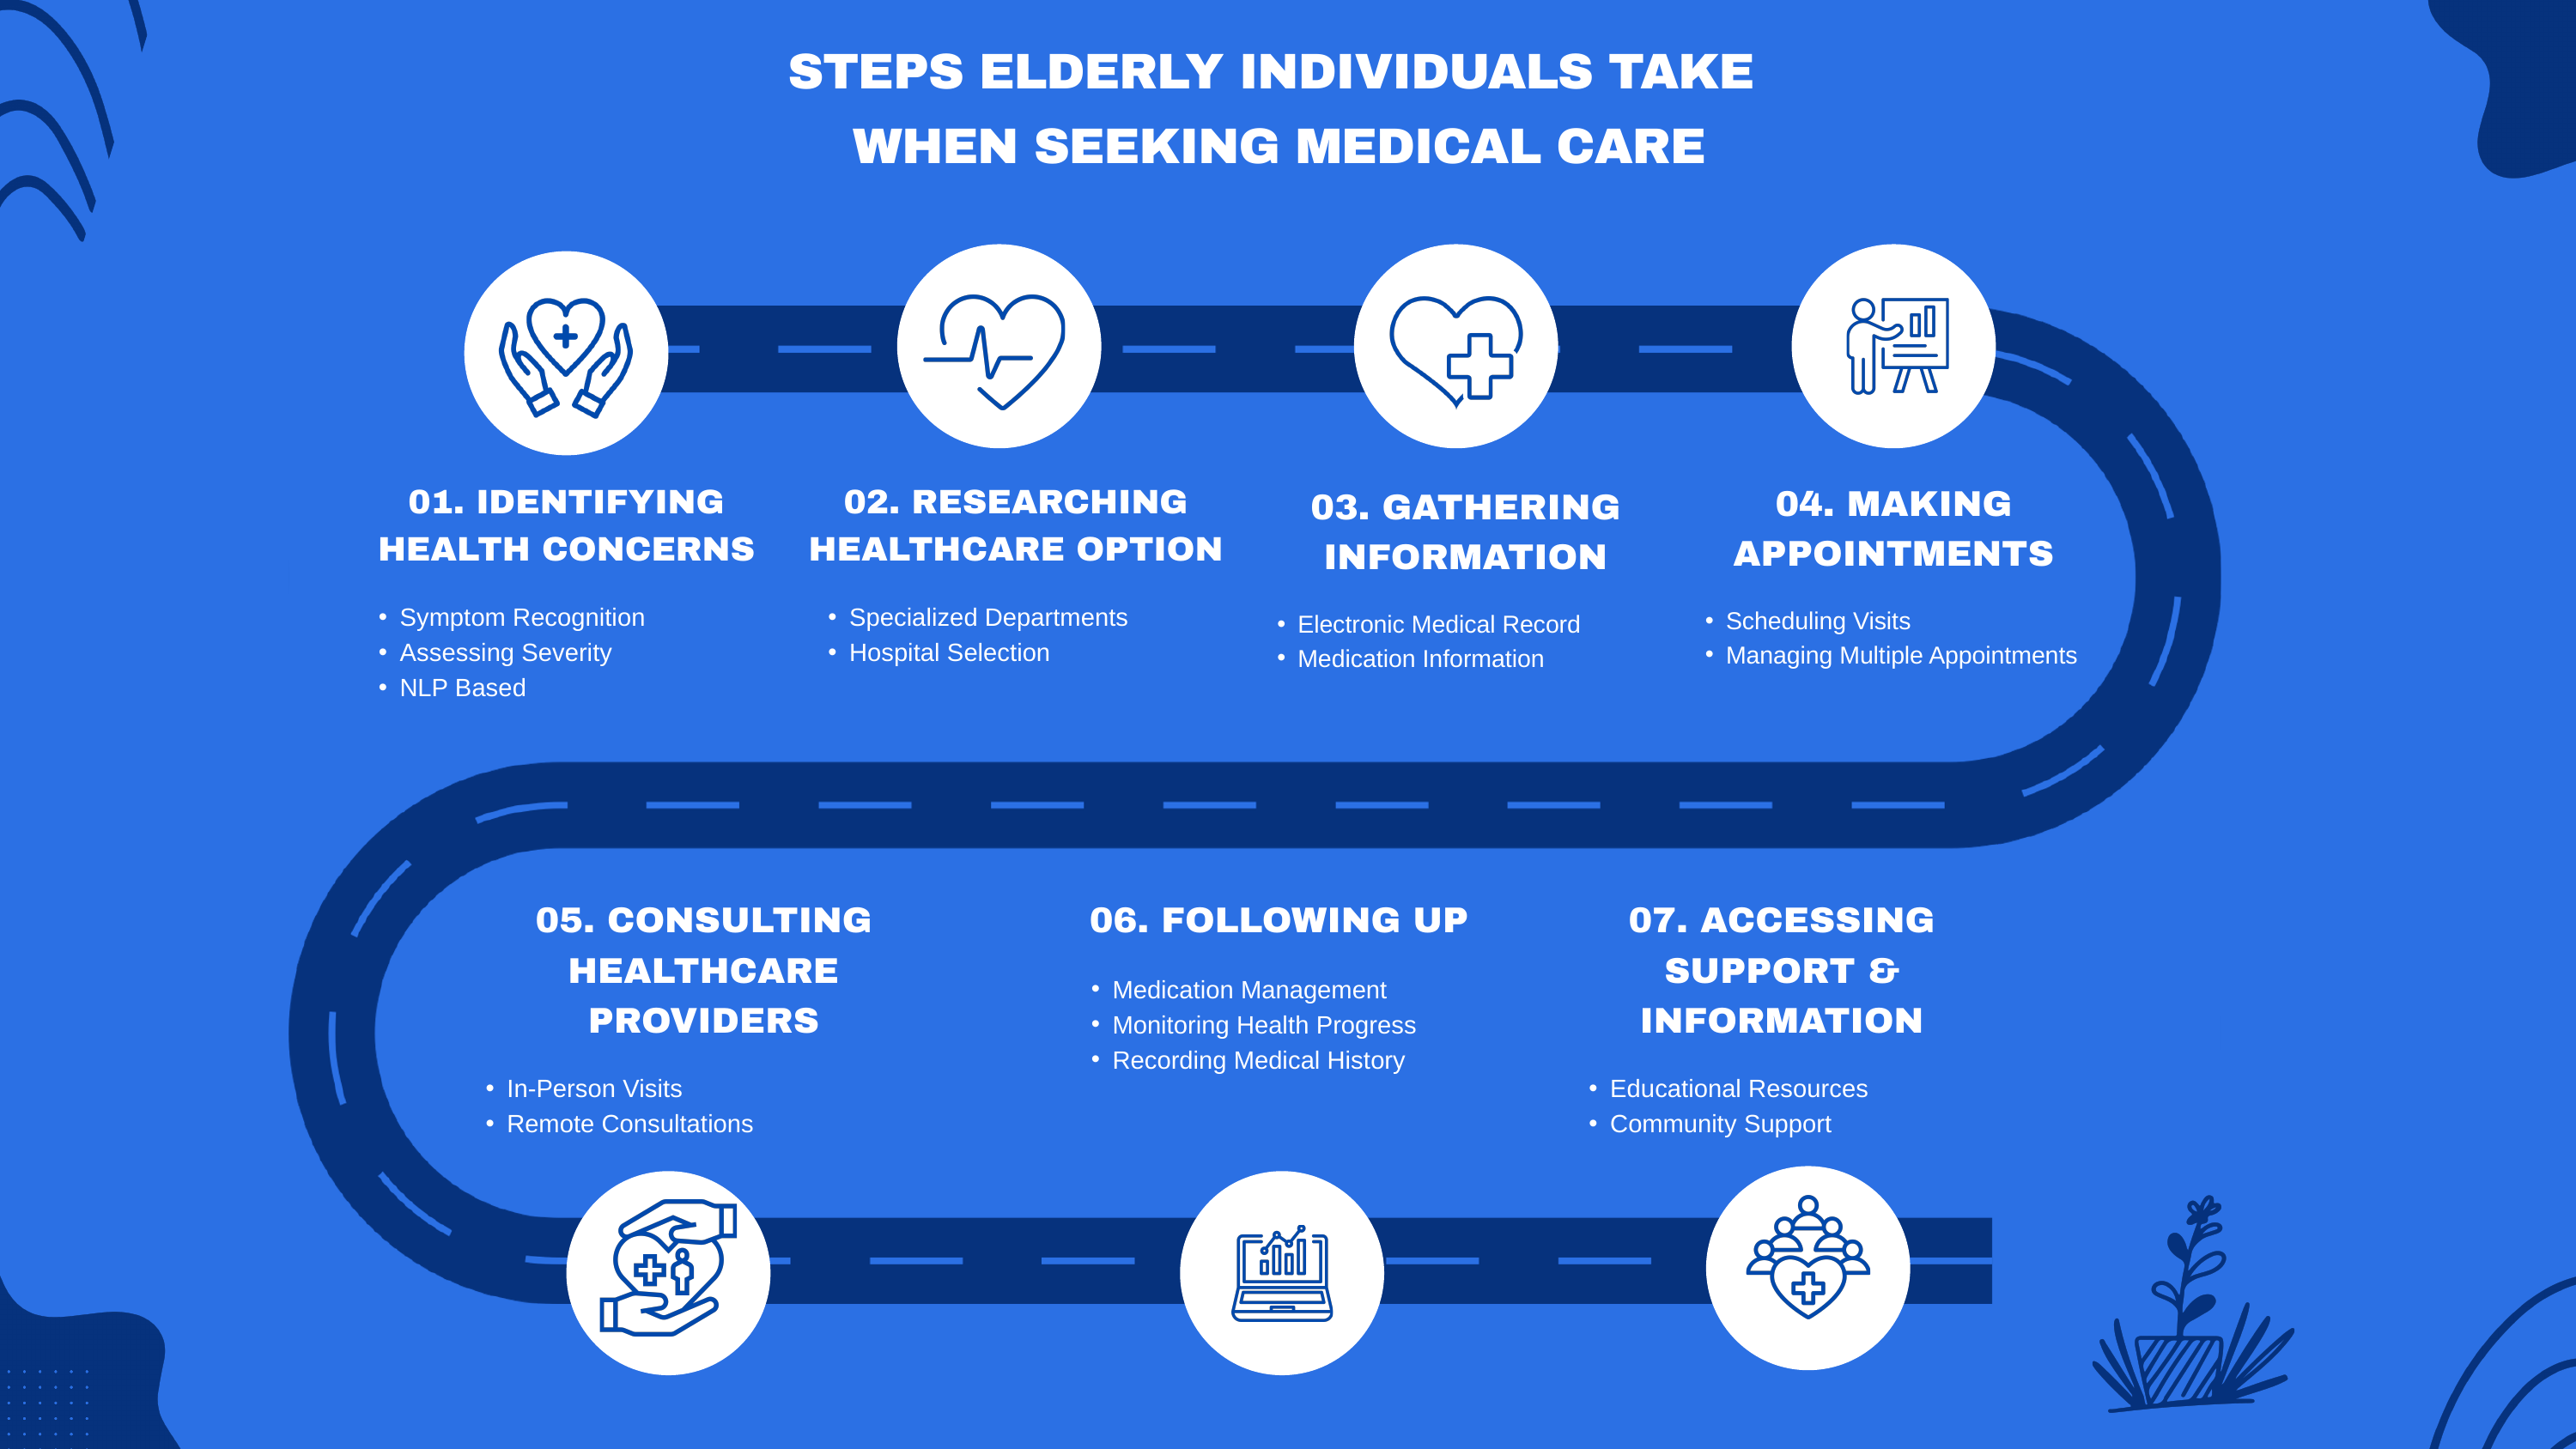

STEPS ELDERLY INDIVIDUALS TAKE
WHEN SEEKING MEDICAL CARE

01. IDENTIFYING HEALTH CONCERNS
Symptom Recognition
Assessing Severity
NLP Based
02. RESEARCHING HEALTHCARE OPTION
Specialized Departments
Hospital Selection
04. MAKING APPOINTMENTS
Scheduling Visits
Managing Multiple Appointments

03. GATHERING INFORMATION
Electronic Medical Record
Medication Information
05. CONSULTING HEALTHCARE PROVIDERS
In-Person Visits
Remote Consultations
06. FOLLOWING UP
Medication Management
Monitoring Health Progress
Recording Medical History
07. ACCESSING SUPPORT & INFORMATION
Educational Resources
Community Support